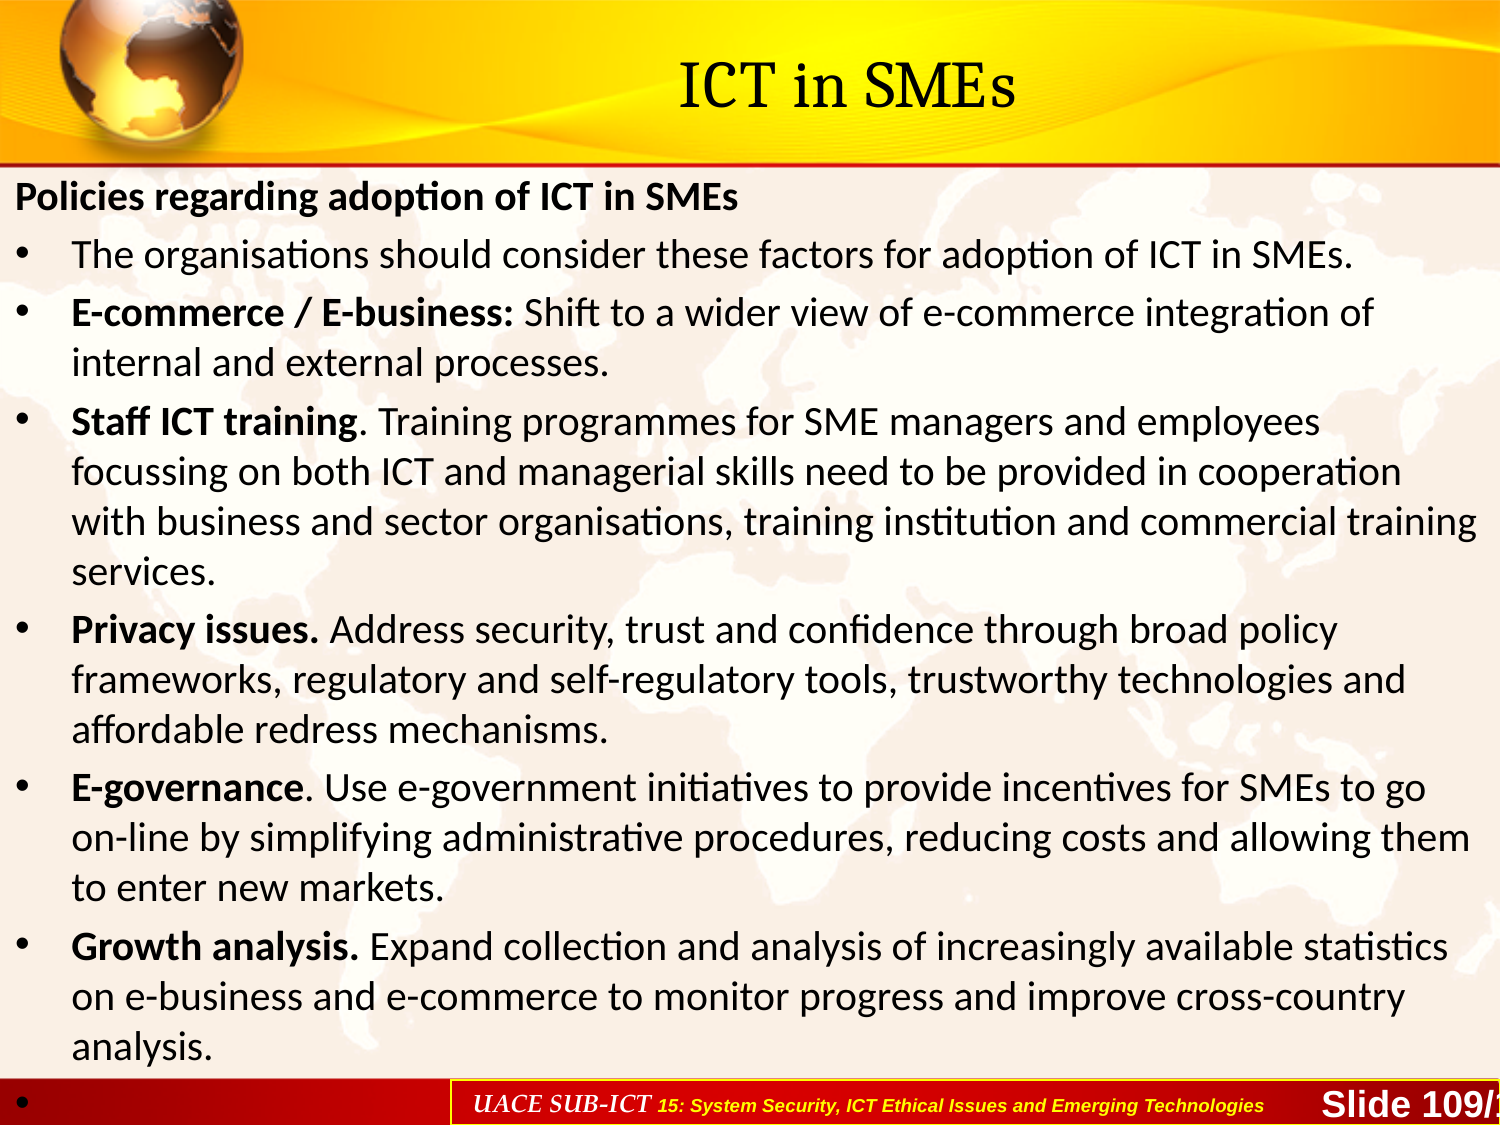

# ICT in SMEs
Policies regarding adoption of ICT in SMEs
The organisations should consider these factors for adoption of ICT in SMEs.
E-commerce / E-business: Shift to a wider view of e-commerce integration of internal and external processes.
Staff ICT training. Training programmes for SME managers and employees focussing on both ICT and managerial skills need to be provided in cooperation with business and sector organisations, training institution and commercial training services.
Privacy issues. Address security, trust and confidence through broad policy frameworks, regulatory and self-regulatory tools, trustworthy technologies and affordable redress mechanisms.
E-governance. Use e-government initiatives to provide incentives for SMEs to go on-line by simplifying administrative procedures, reducing costs and allowing them to enter new markets.
Growth analysis. Expand collection and analysis of increasingly available statistics on e-business and e-commerce to monitor progress and improve cross-country analysis.